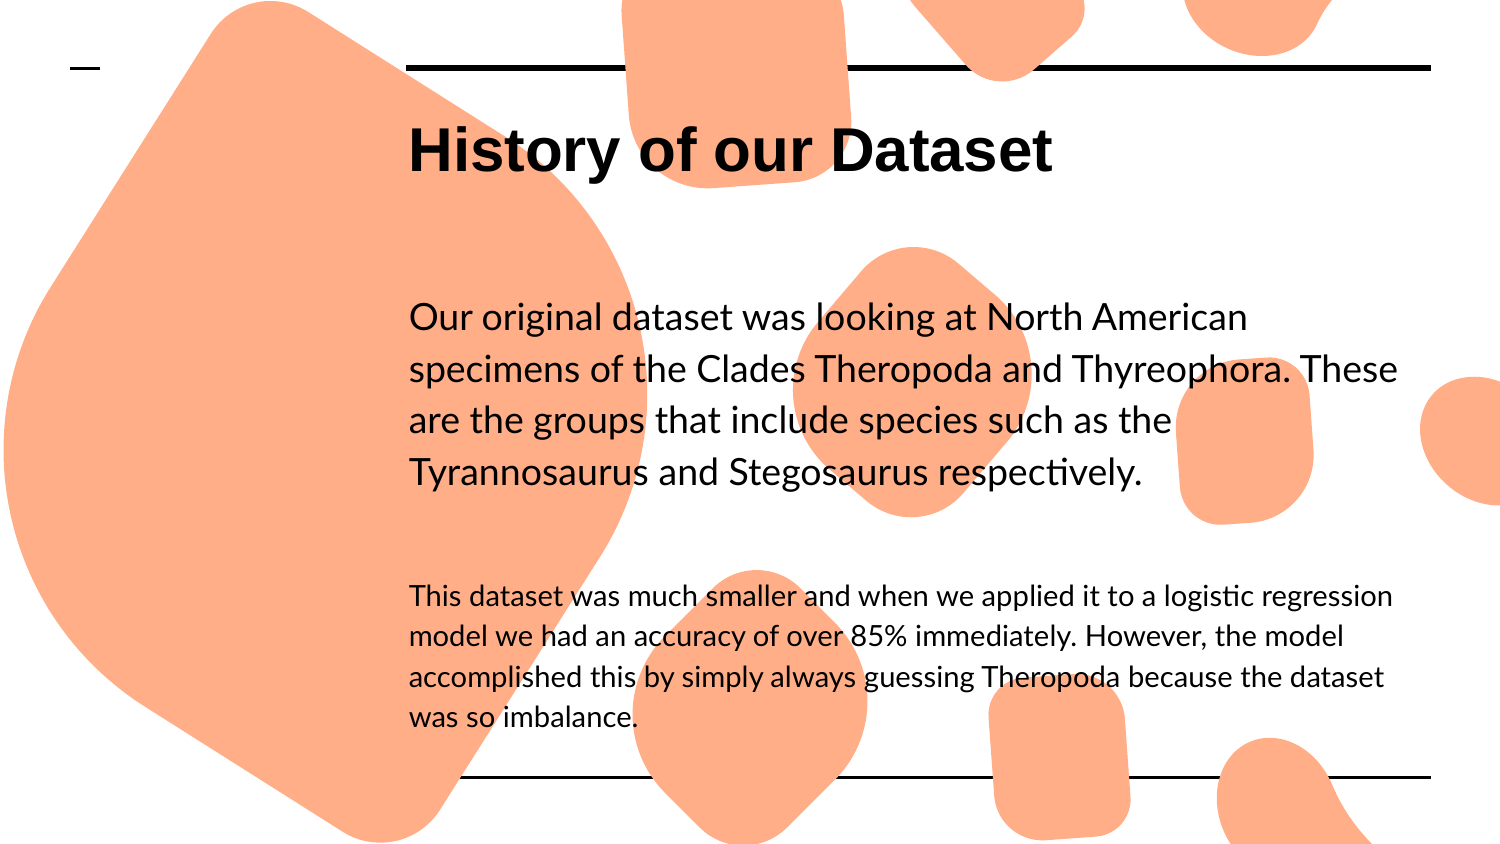

# History of our Dataset

Our original dataset was looking at North American specimens of the Clades Theropoda and Thyreophora. These are the groups that include species such as the Tyrannosaurus and Stegosaurus respectively.

This dataset was much smaller and when we applied it to a logistic regression model we had an accuracy of over 85% immediately. However, the model accomplished this by simply always guessing Theropoda because the dataset was so imbalance.